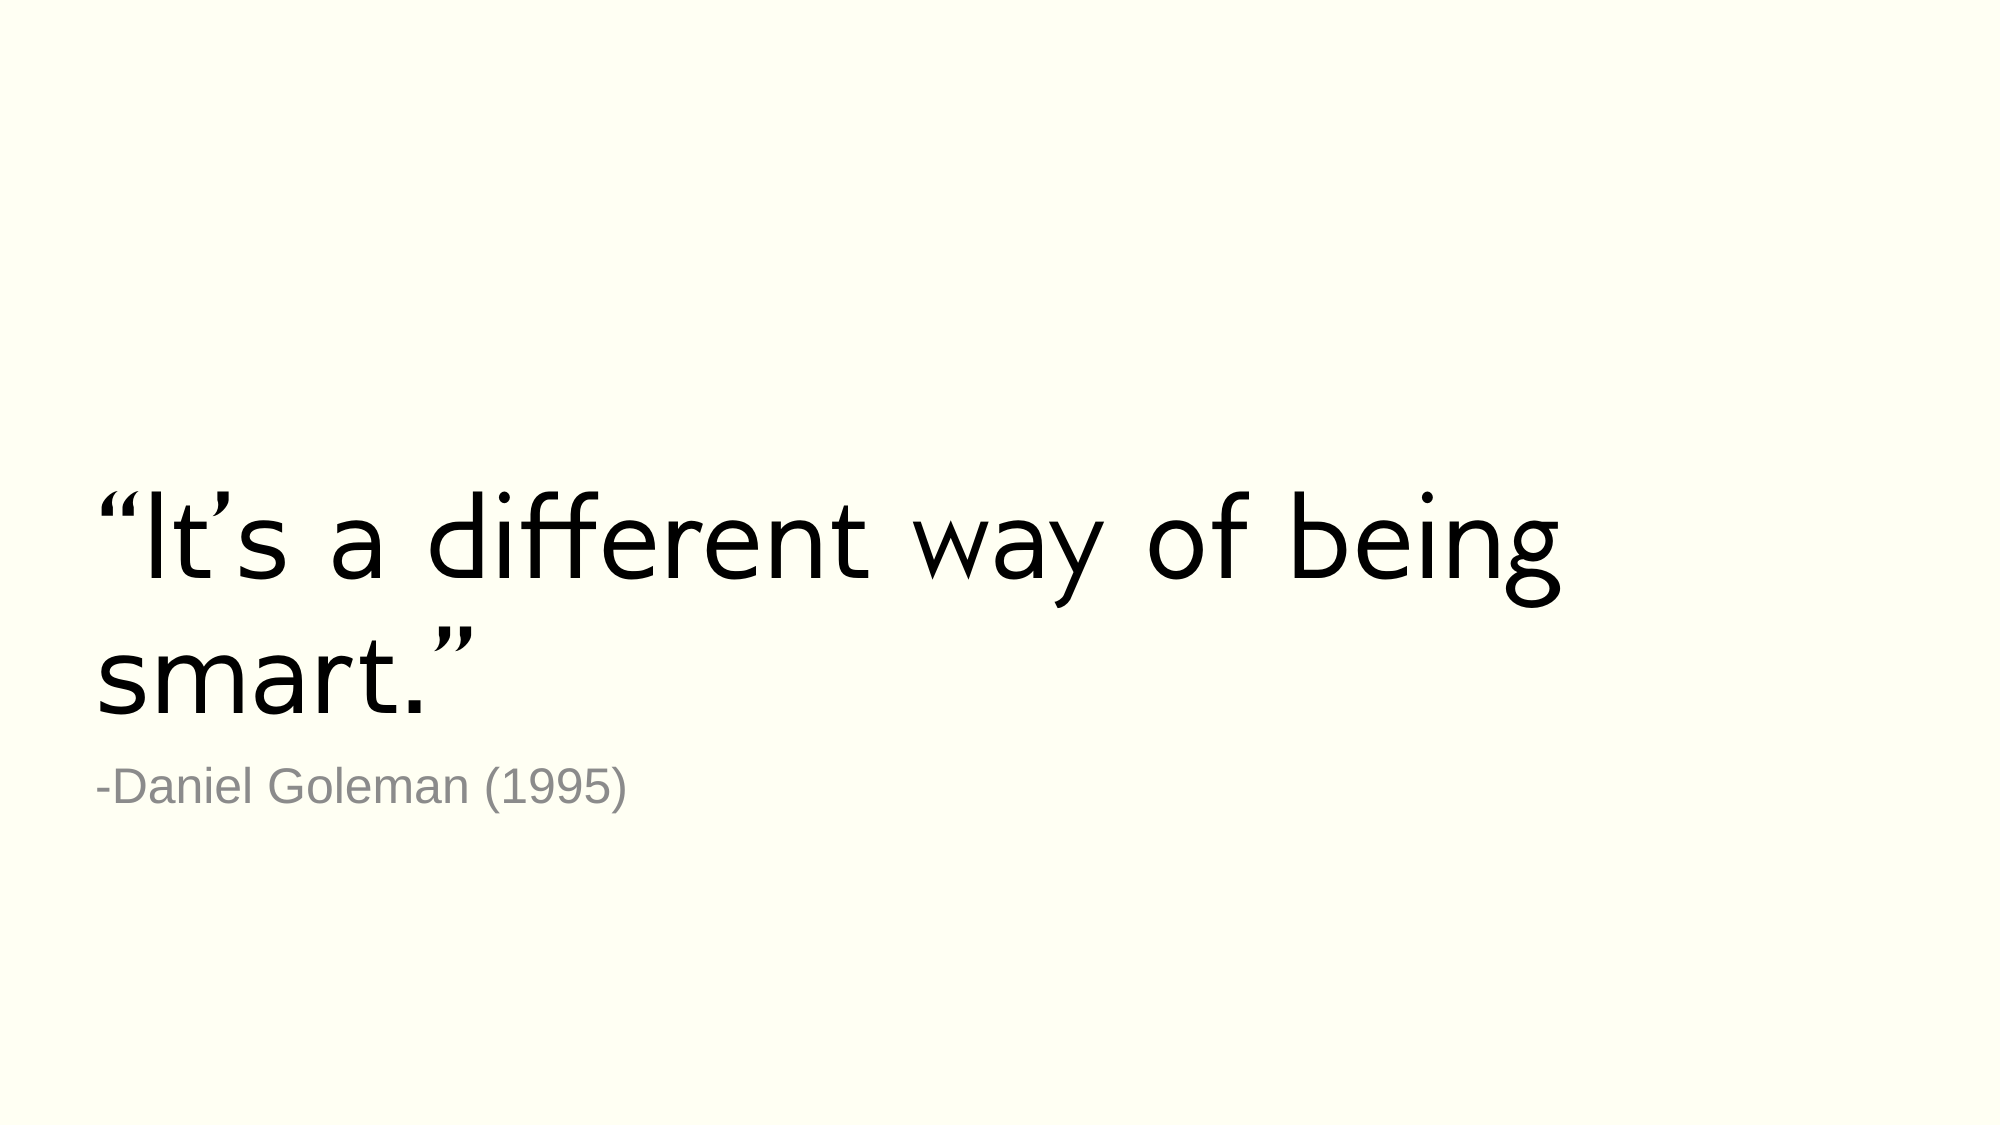

# “It’s a different way of being smart.”
-Daniel Goleman (1995)